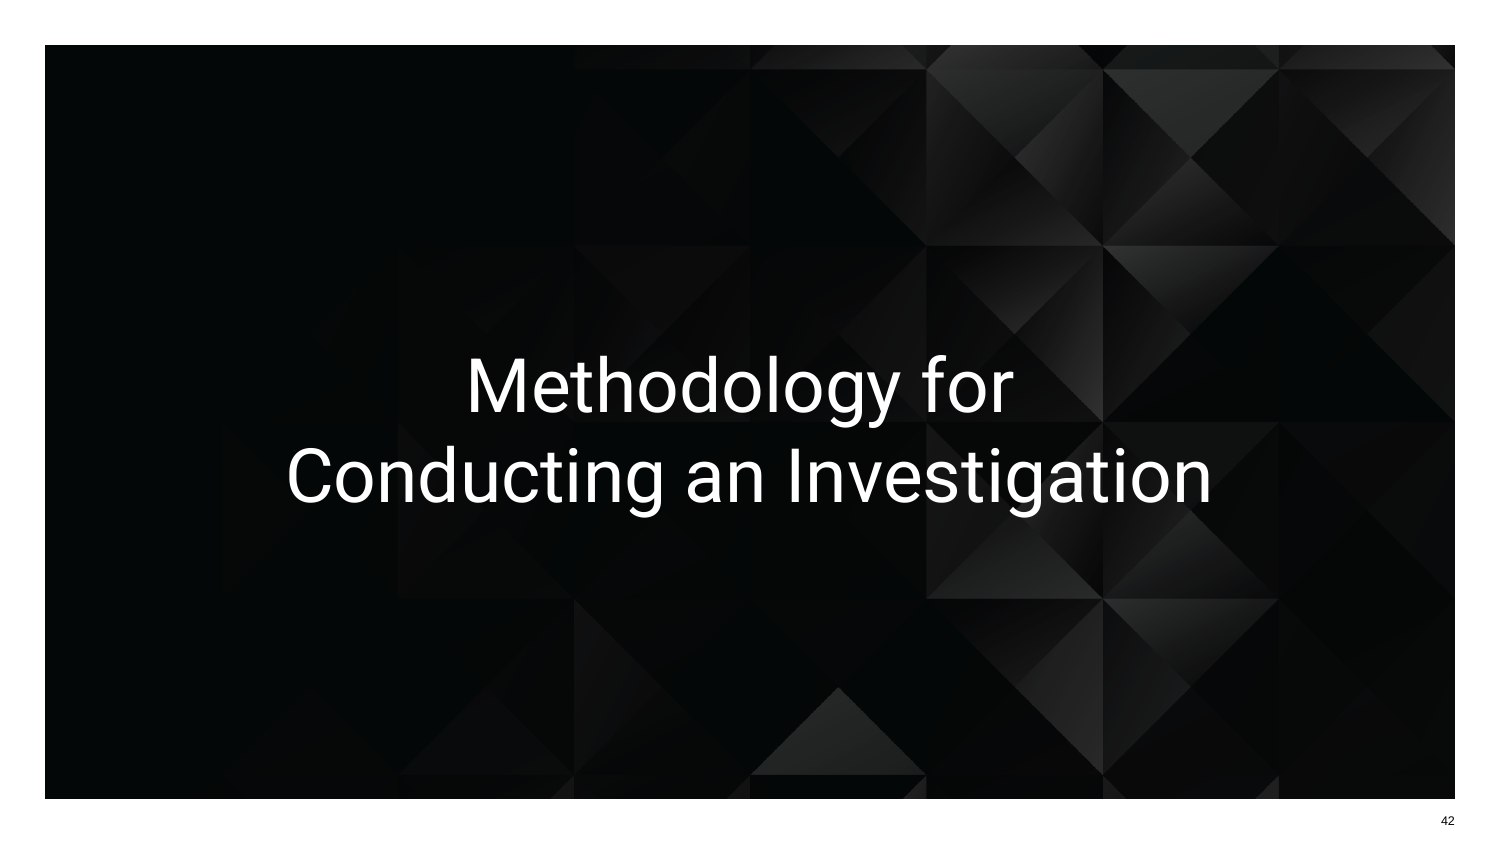

# Methodology for Conducting an Investigation
42
42